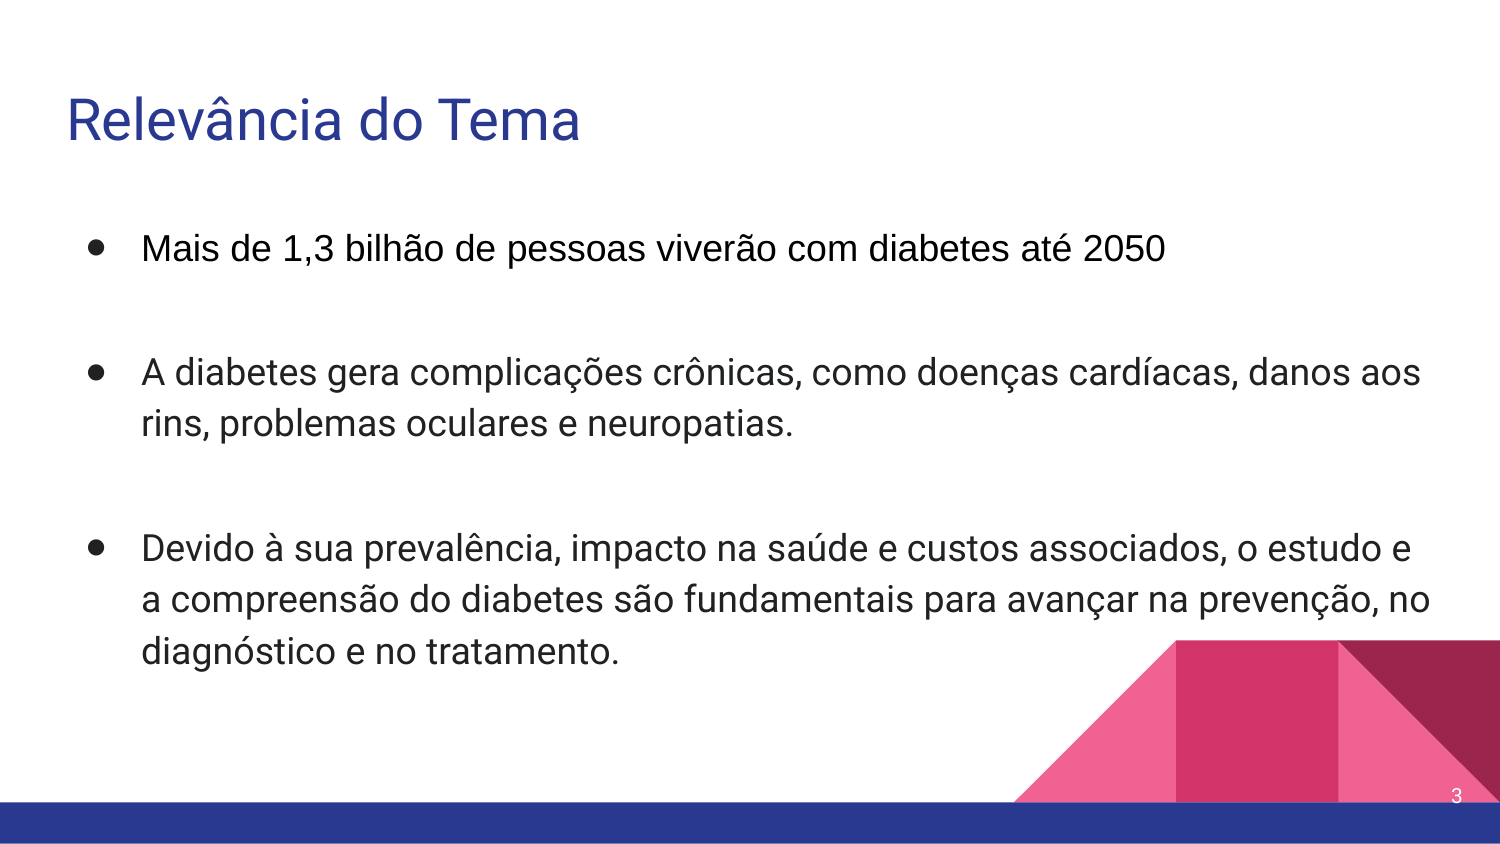

# Relevância do Tema
Mais de 1,3 bilhão de pessoas viverão com diabetes até 2050

A diabetes gera complicações crônicas, como doenças cardíacas, danos aos rins, problemas oculares e neuropatias.

Devido à sua prevalência, impacto na saúde e custos associados, o estudo e a compreensão do diabetes são fundamentais para avançar na prevenção, no diagnóstico e no tratamento.
3